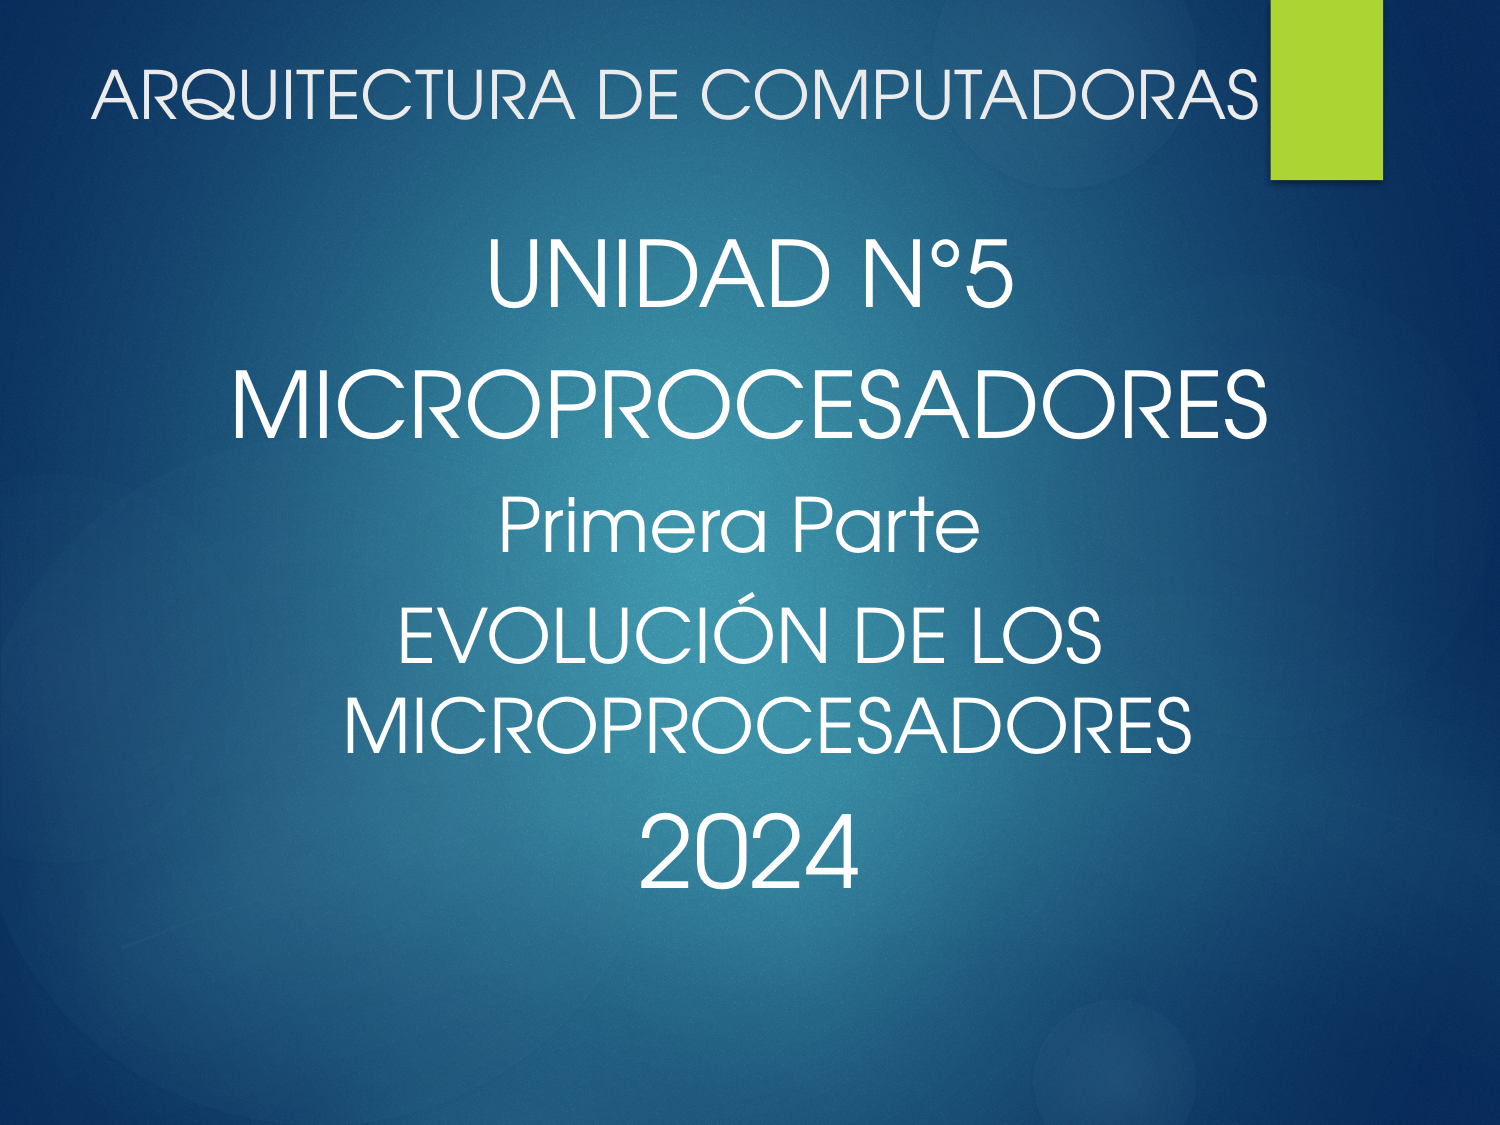

# ARQUITECTURA DE COMPUTADORAS
UNIDAD N°5
MICROPROCESADORES
Primera Parte
EVOLUCIÓN DE LOS MICROPROCESADORES
2024